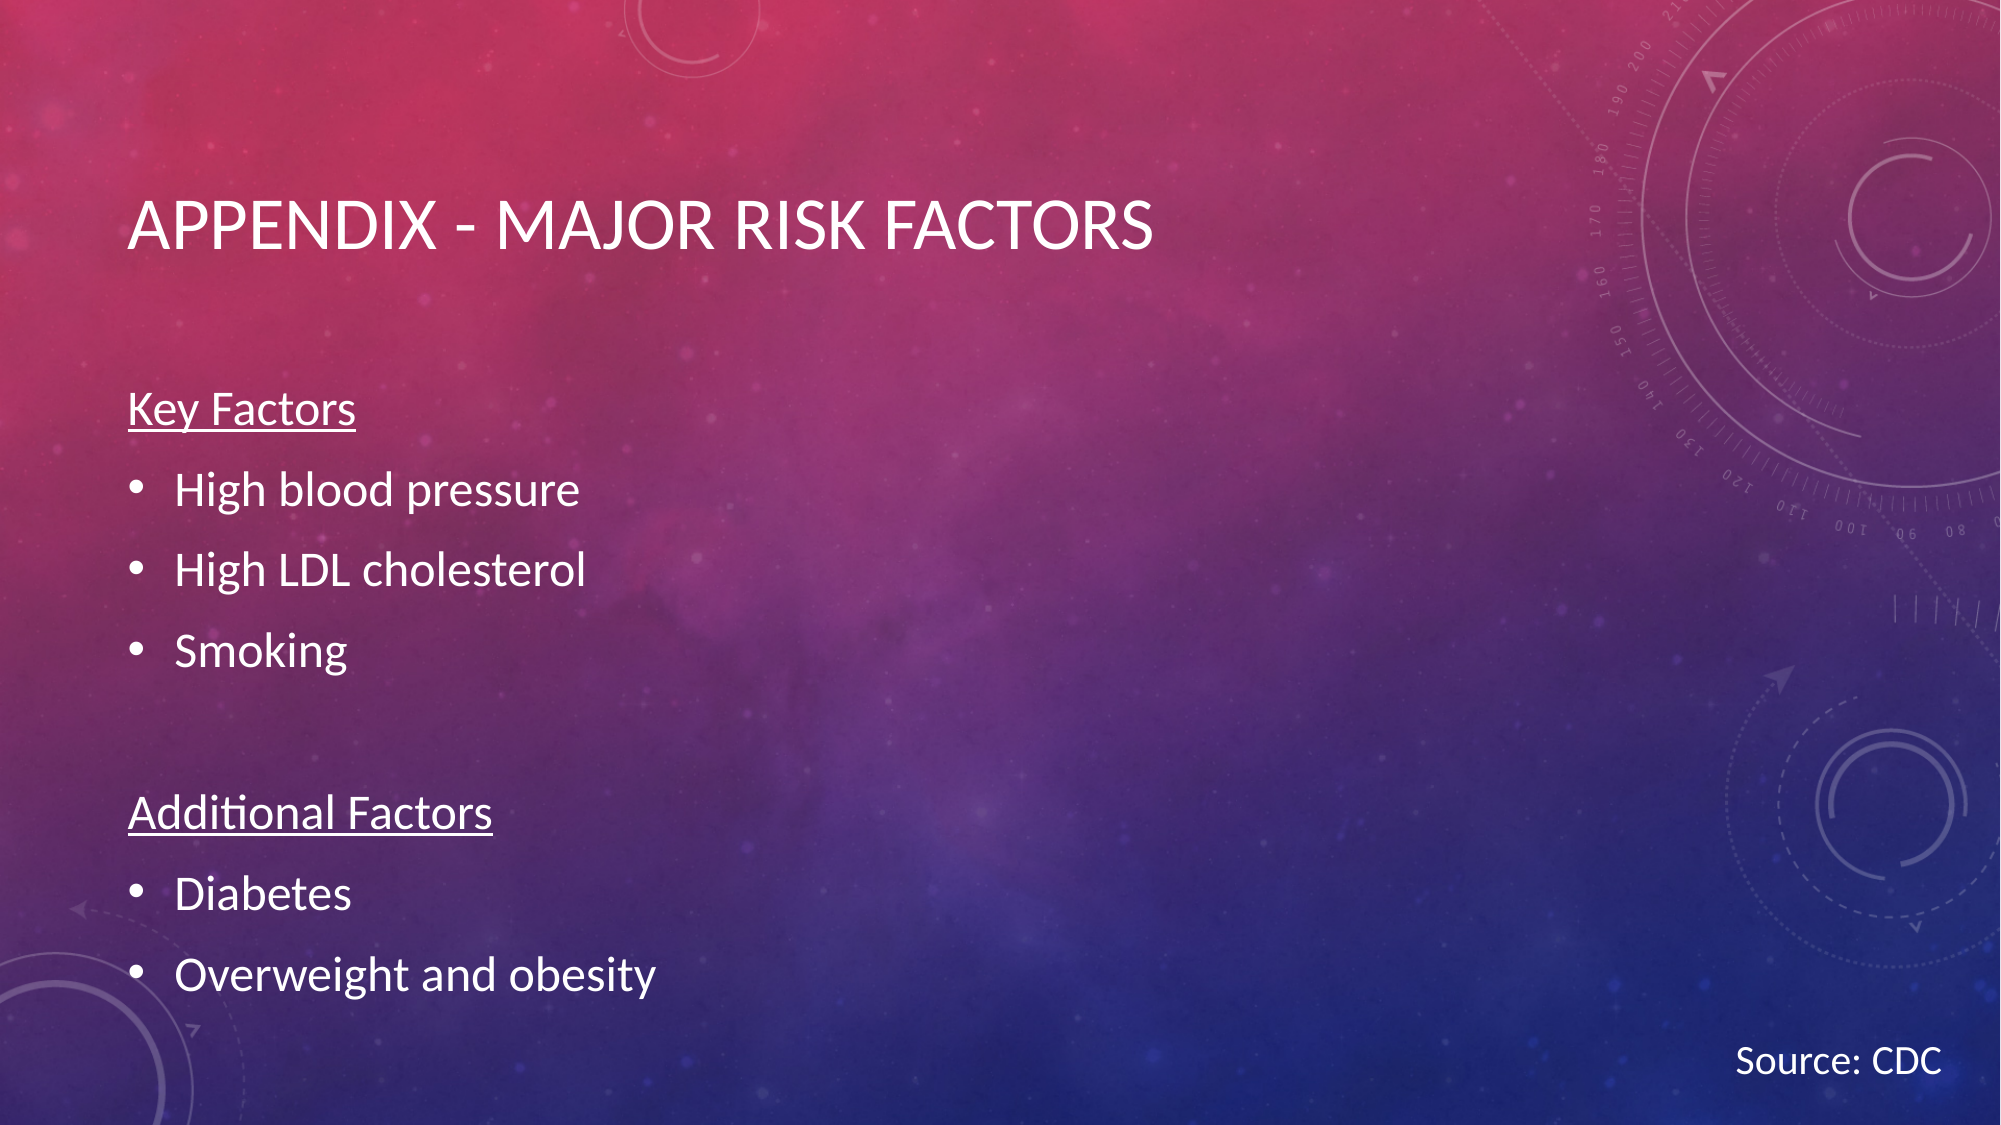

# Appendix - Major Risk Factors
Key Factors
High blood pressure
High LDL cholesterol
Smoking

Additional Factors
Diabetes
Overweight and obesity
Source: CDC